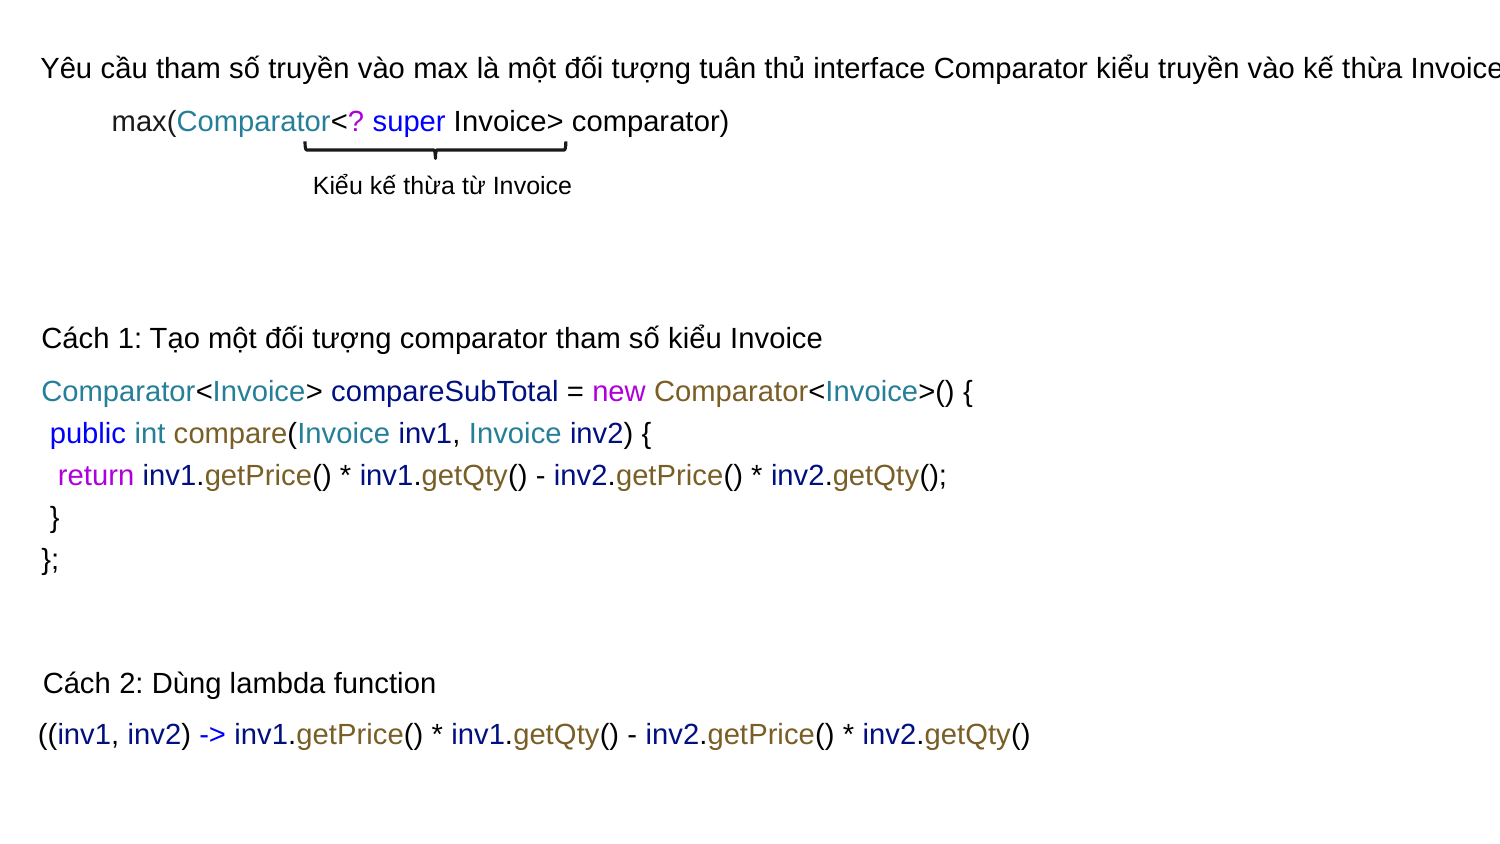

Yêu cầu tham số truyền vào max là một đối tượng tuân thủ interface Comparator kiểu truyền vào kế thừa Invoice
max(Comparator<? super Invoice> comparator)
Kiểu kế thừa từ Invoice
Cách 1: Tạo một đối tượng comparator tham số kiểu Invoice
Comparator<Invoice> compareSubTotal = new Comparator<Invoice>() {
 public int compare(Invoice inv1, Invoice inv2) {
  return inv1.getPrice() * inv1.getQty() - inv2.getPrice() * inv2.getQty();
 }
};
Cách 2: Dùng lambda function
((inv1, inv2) -> inv1.getPrice() * inv1.getQty() - inv2.getPrice() * inv2.getQty()